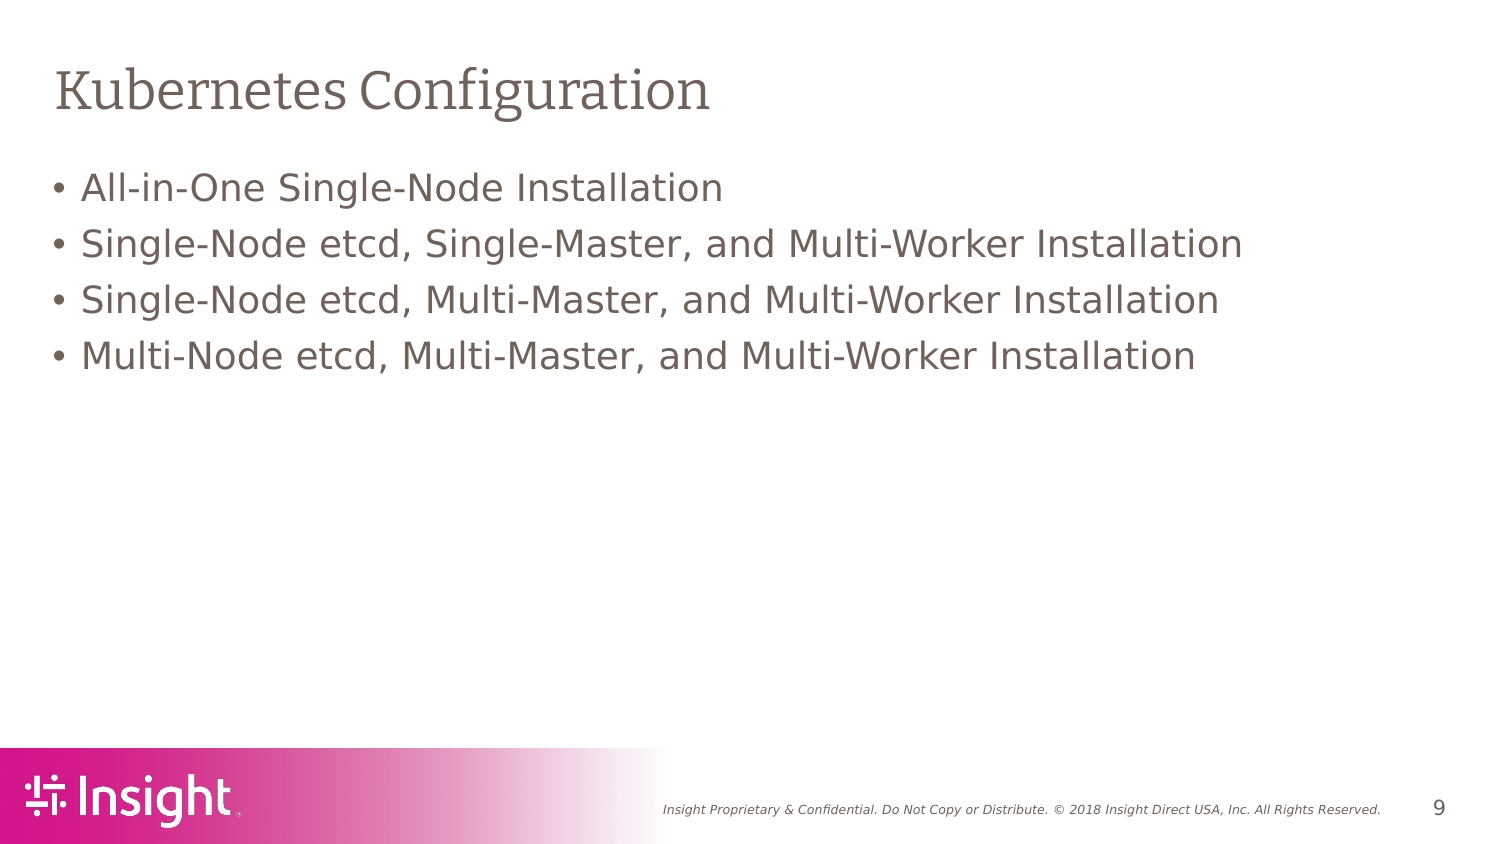

# Kubernetes Configuration
All-in-One Single-Node Installation
Single-Node etcd, Single-Master, and Multi-Worker Installation
Single-Node etcd, Multi-Master, and Multi-Worker Installation
Multi-Node etcd, Multi-Master, and Multi-Worker Installation